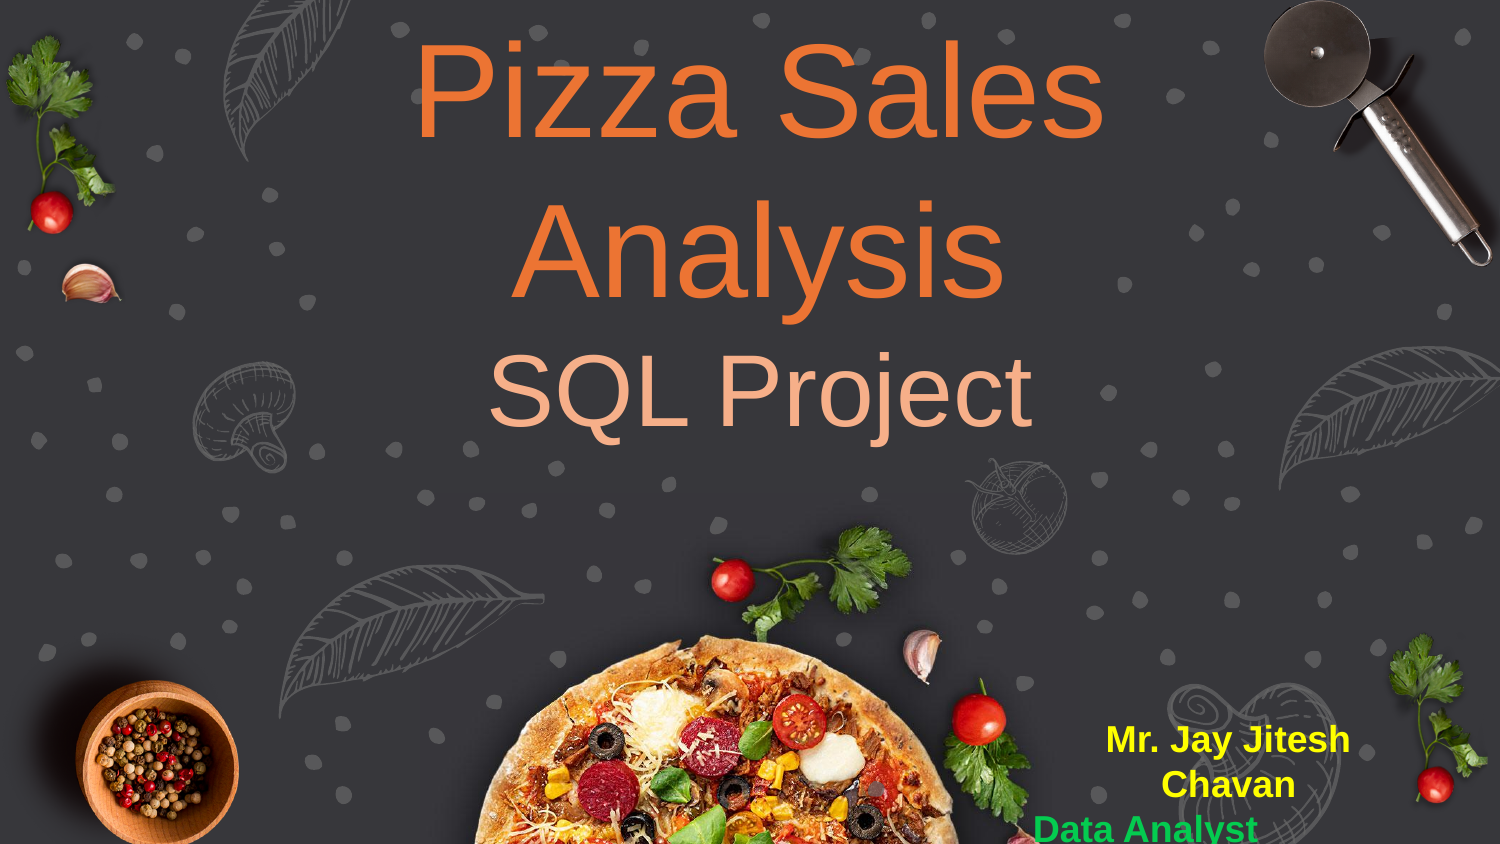

# Pizza Sales Analysis SQL Project
Mr. Jay Jitesh Chavan
Data Analyst